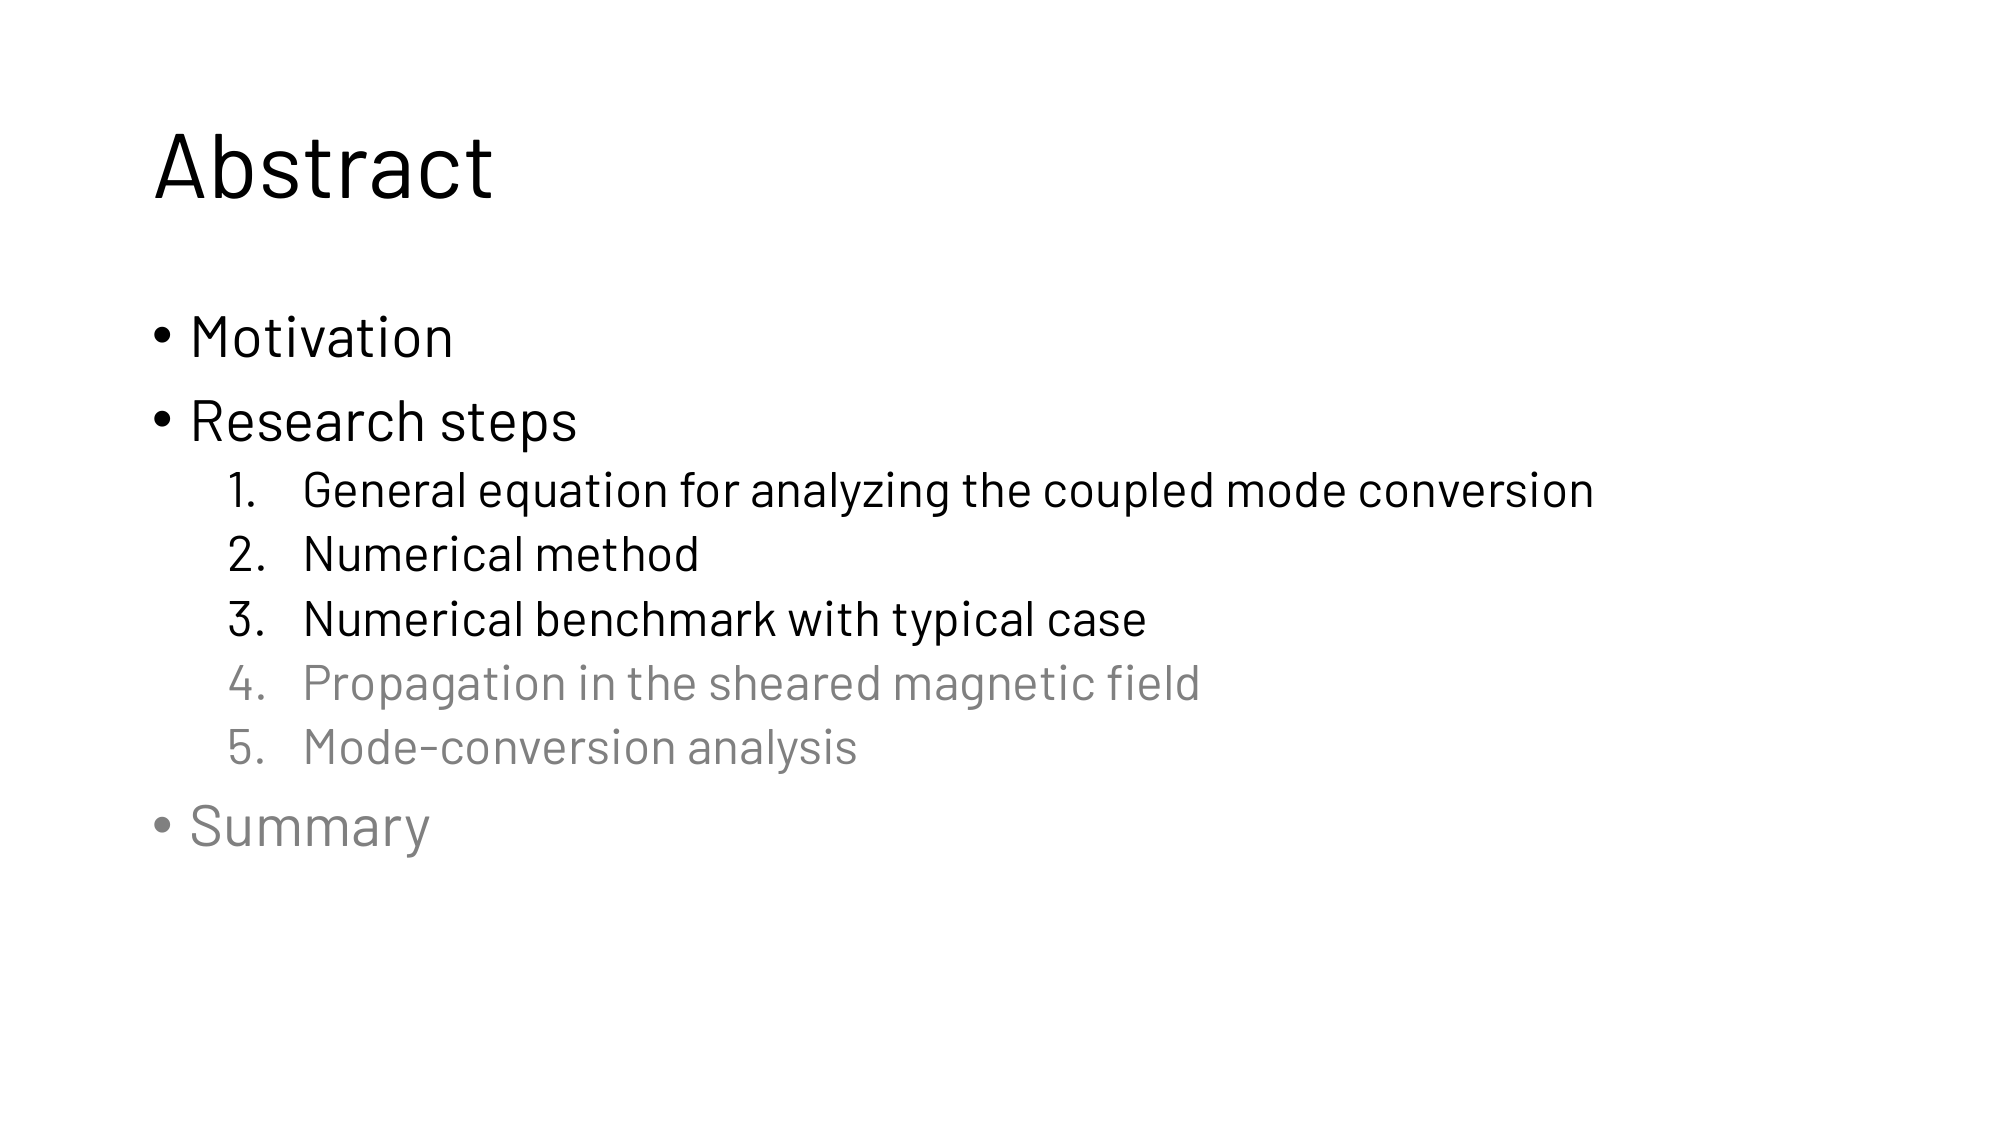

# Abstract
Motivation
Research steps
General equation for analyzing the coupled mode conversion
Numerical method
Numerical benchmark with typical case
Propagation in the sheared magnetic field
Mode-conversion analysis
Summary